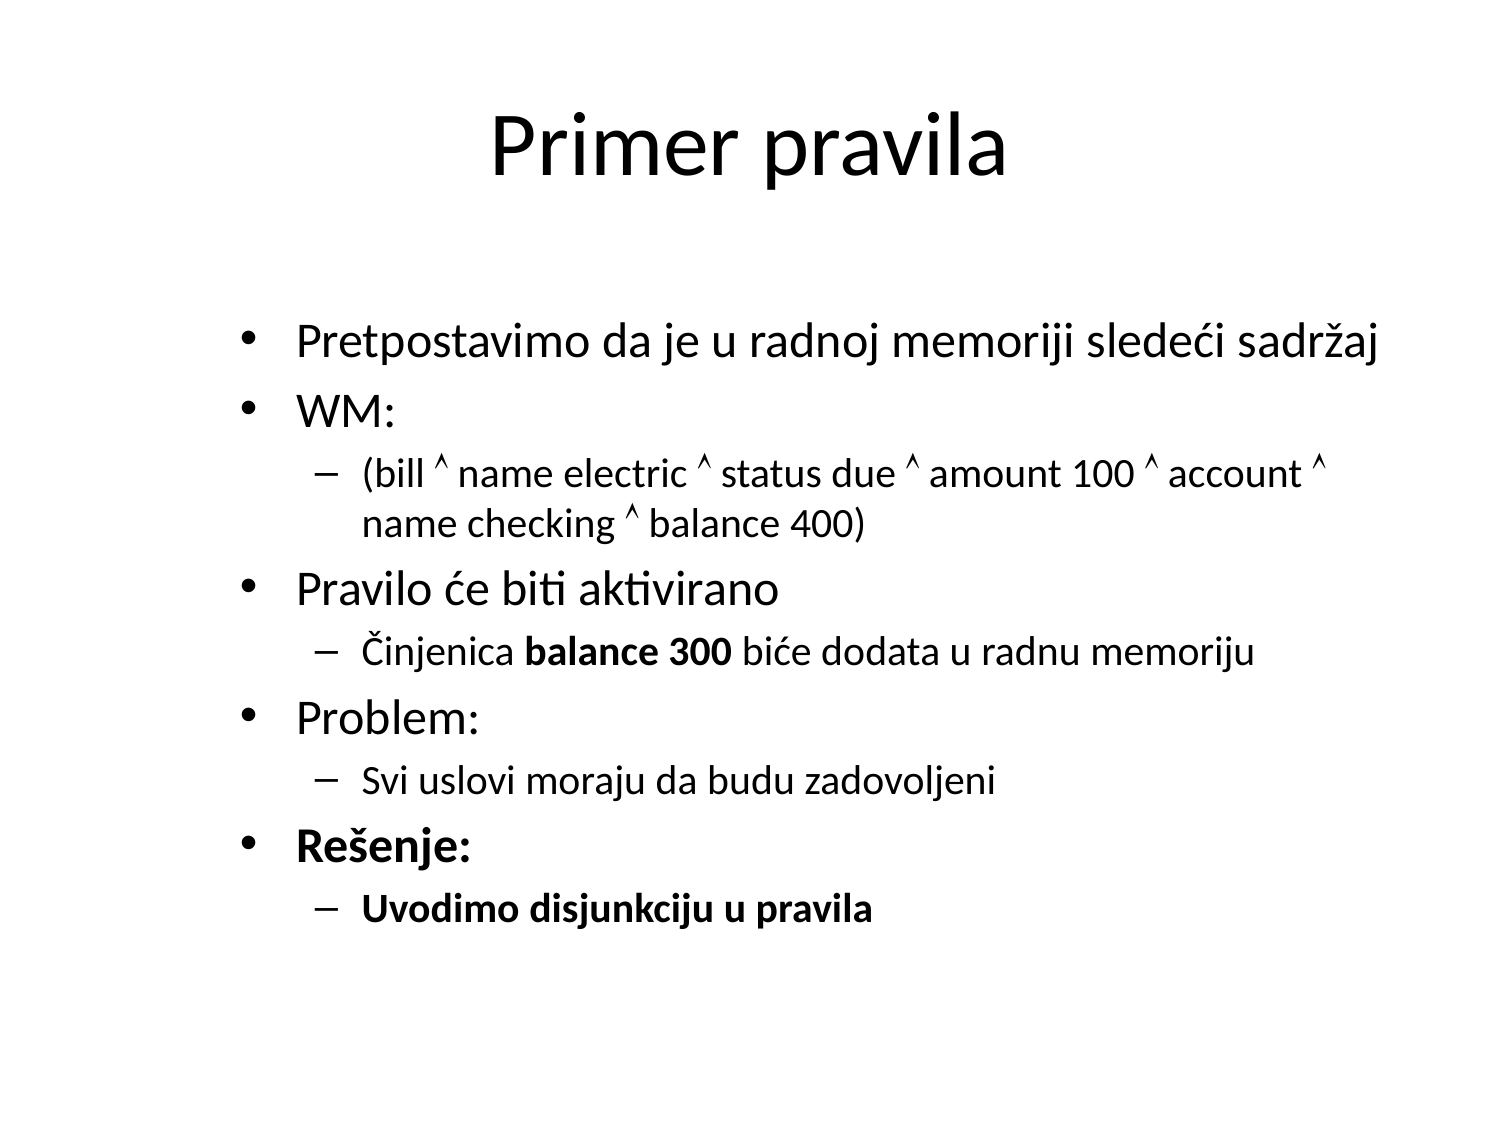

# Primer pravila
Pretpostavimo da je u radnoj memoriji sledeći sadržaj
WM:
(bill ∧ name electric ∧ status due ∧ amount 100 ∧ account ∧ name checking ∧ balance 400)
Pravilo će biti aktivirano
Činjenica balance 300 biće dodata u radnu memoriju
Problem:
Svi uslovi moraju da budu zadovoljeni
Rešenje:
Uvodimo disjunkciju u pravila